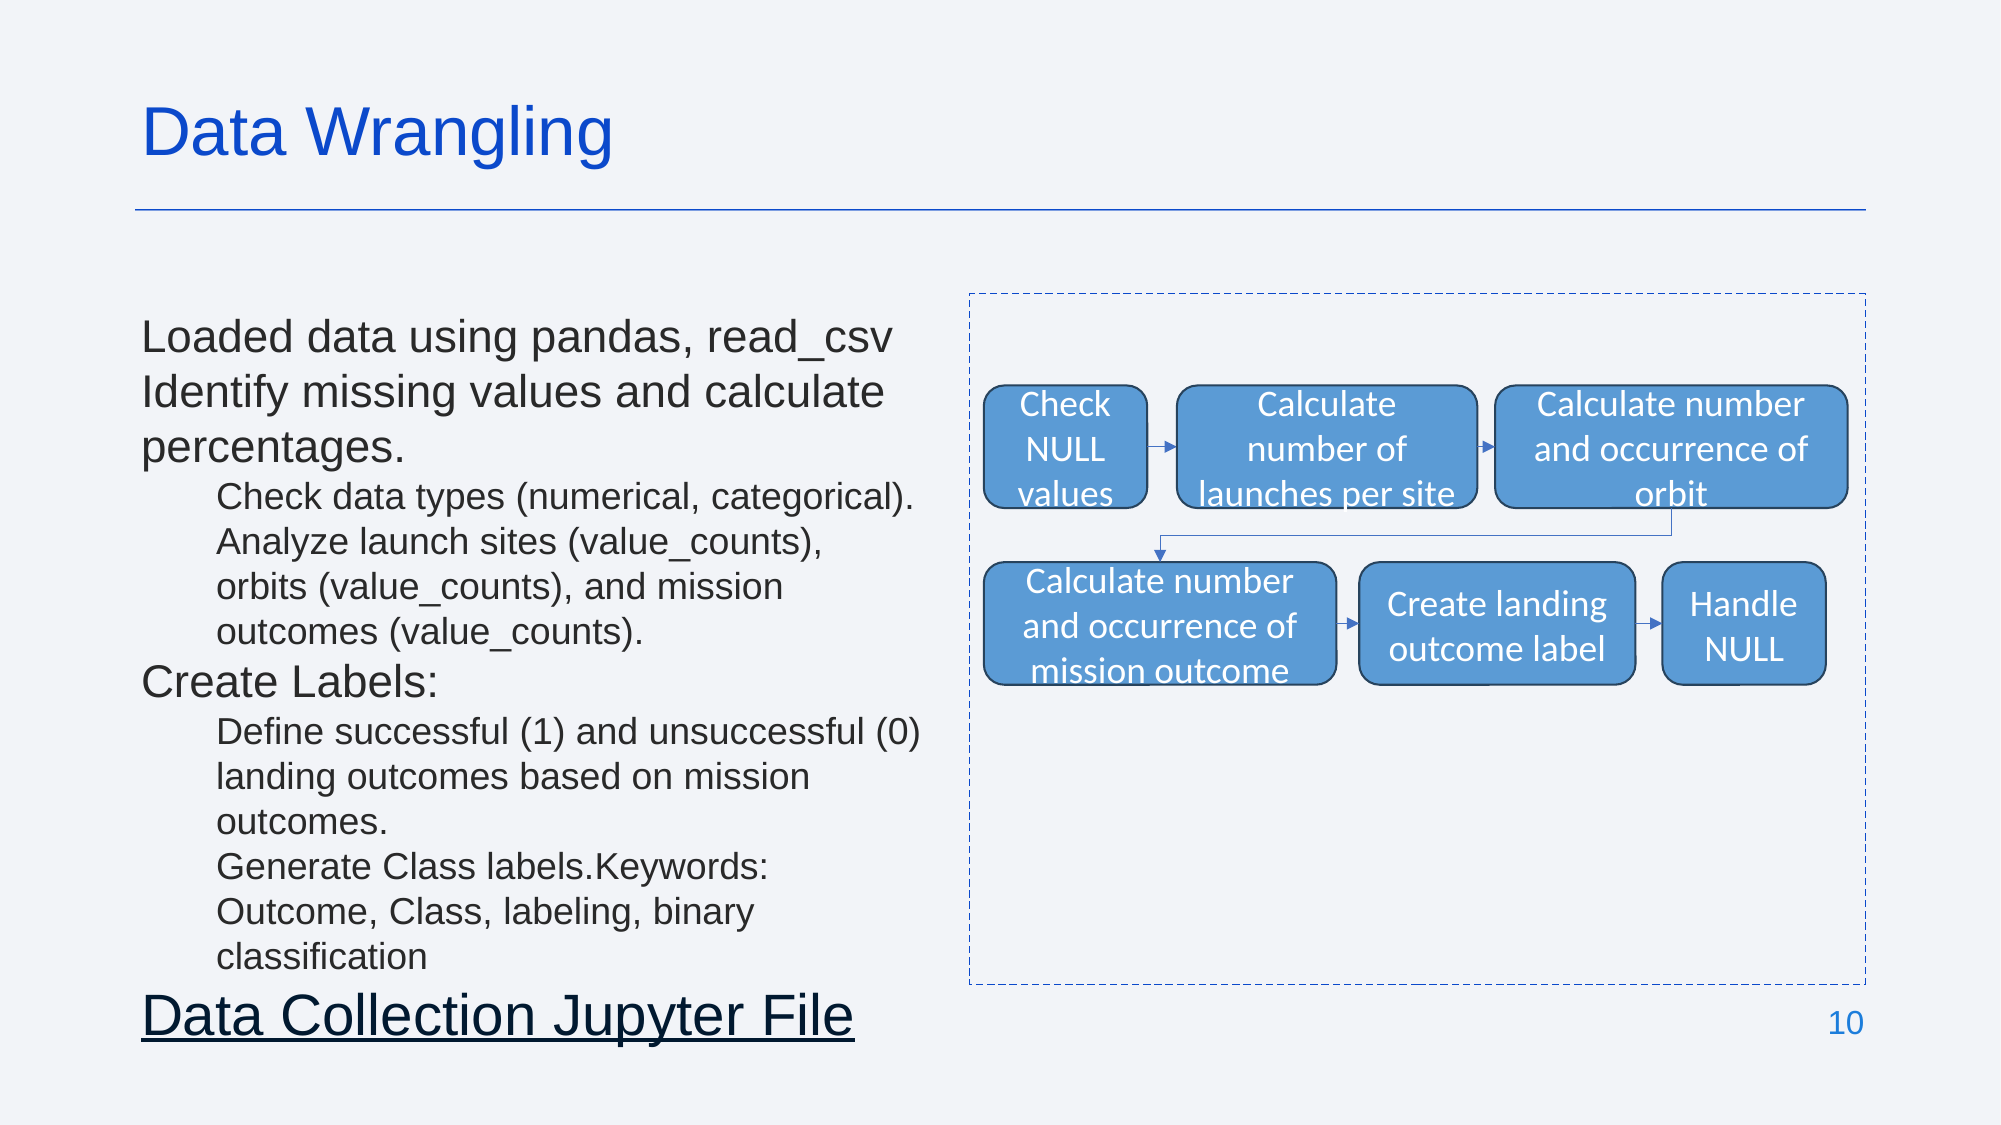

Data Wrangling

Loaded data using pandas, read_csv
Identify missing values and calculate percentages.
Check data types (numerical, categorical).
Analyze launch sites (value_counts), orbits (value_counts), and mission outcomes (value_counts).
Create Labels:
Define successful (1) and unsuccessful (0) landing outcomes based on mission outcomes.
Generate Class labels.Keywords: Outcome, Class, labeling, binary classification
Data Collection Jupyter File

Calculate number and occurrence of orbit
Calculate number of launches per site
Check NULL values
Handle NULL
Calculate number and occurrence of mission outcome
Create landing outcome label
10